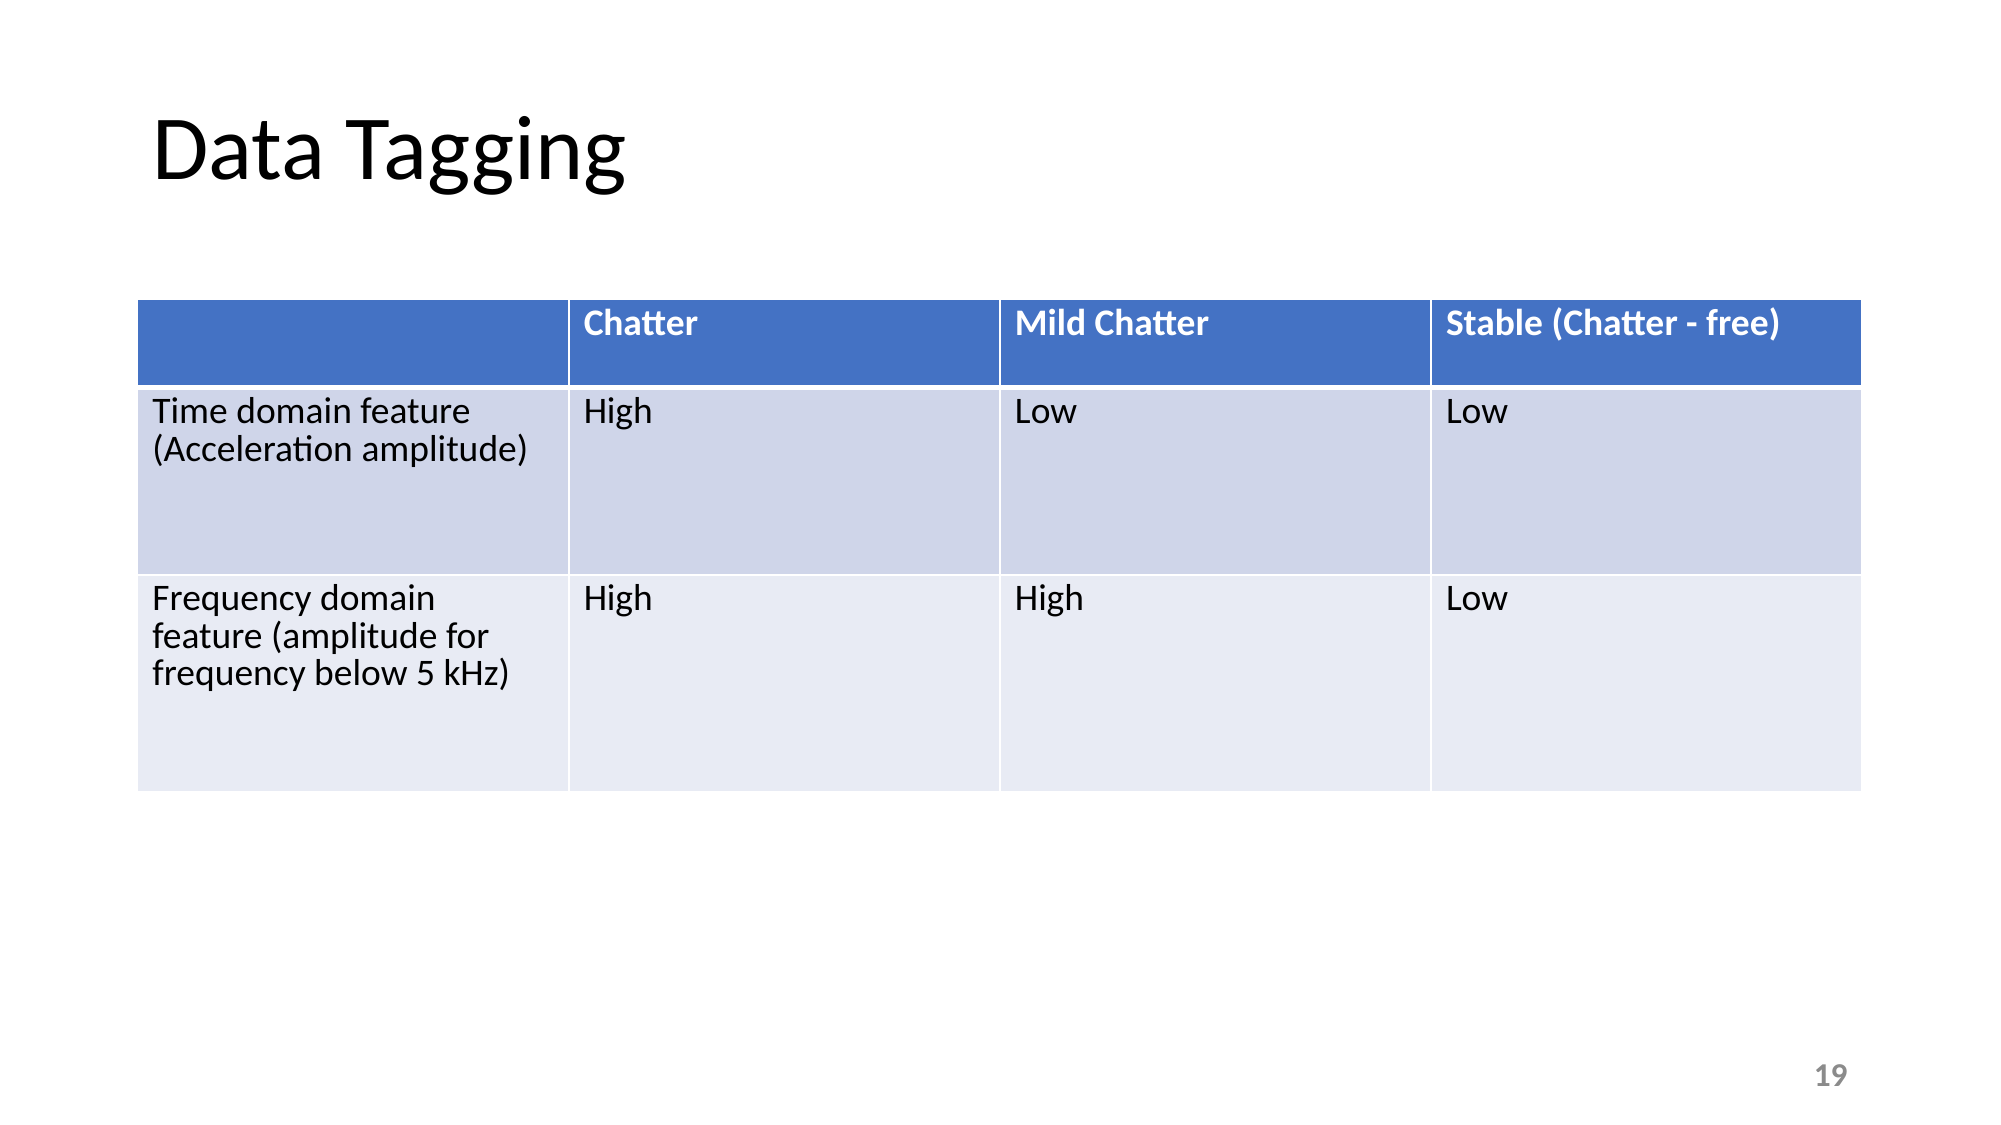

# Data Tagging
|  | Chatter | Mild Chatter | Stable (Chatter - free) |
| --- | --- | --- | --- |
| Time domain feature (Acceleration amplitude) | High | Low | Low |
| Frequency domain feature (amplitude for frequency below 5 kHz) | High | High | Low |
19